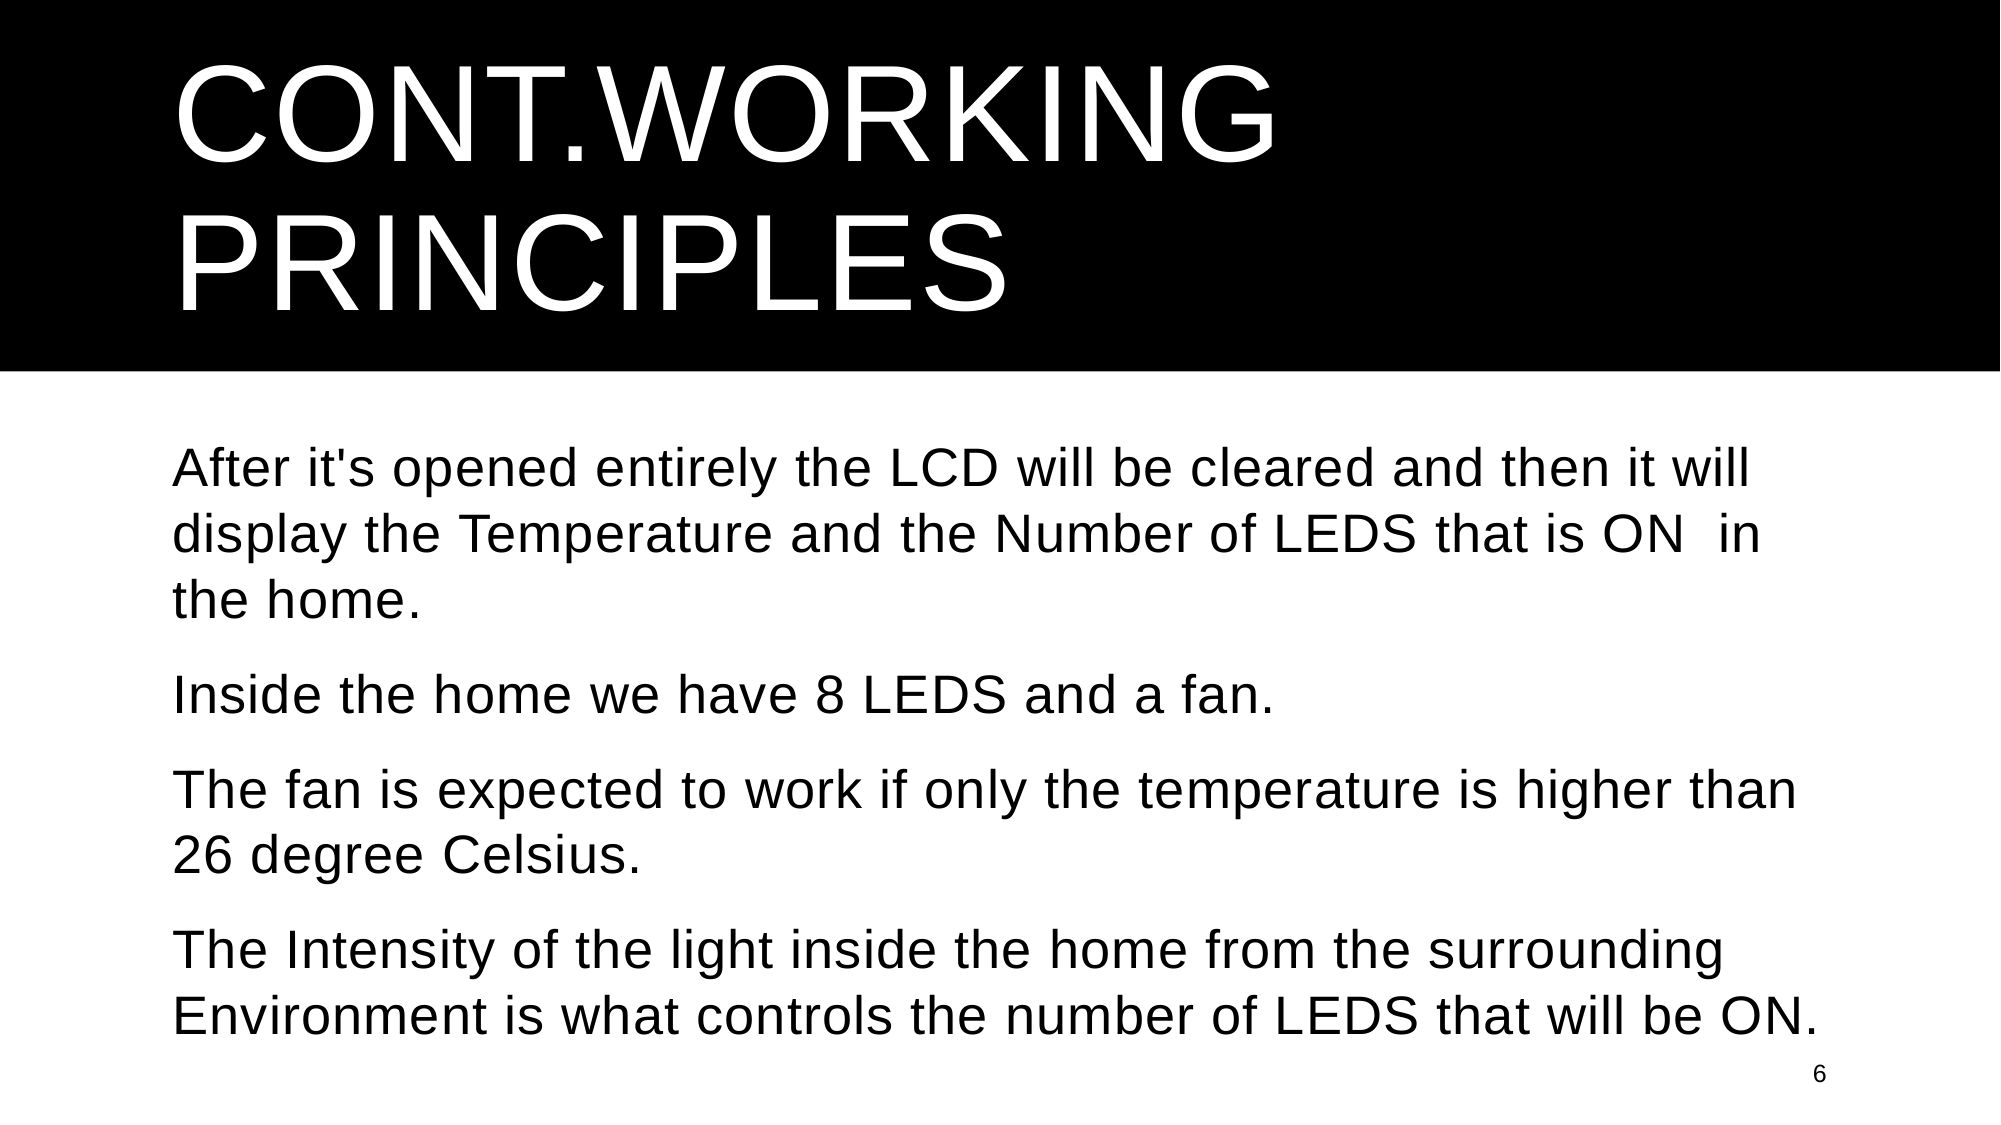

# CONT.WORKING PRINCIPLES
After it's opened entirely the LCD will be cleared and then it will display the Temperature and the Number of LEDS that is ON  in the home.
Inside the home we have 8 LEDS and a fan.
The fan is expected to work if only the temperature is higher than 26 degree Celsius.
The Intensity of the light inside the home from the surrounding Environment is what controls the number of LEDS that will be ON.

6